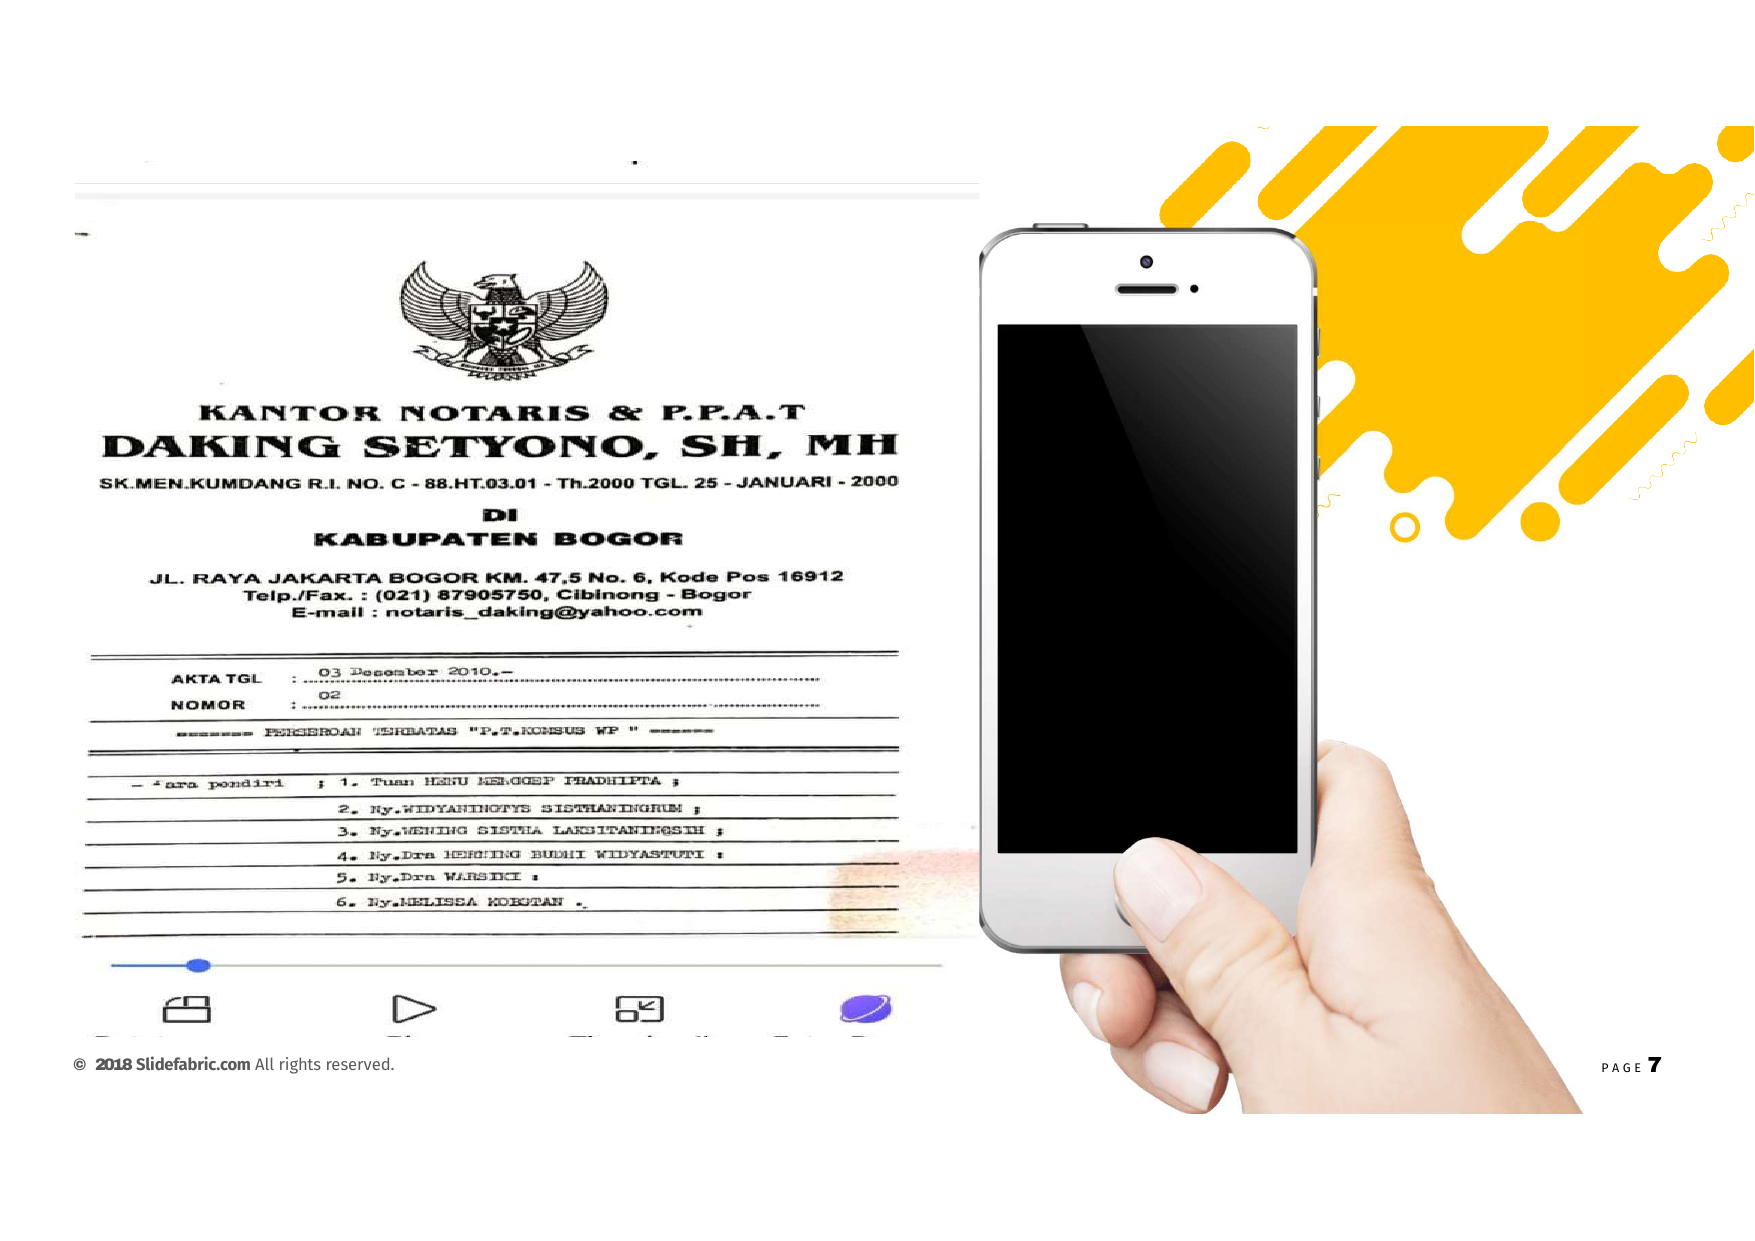

P A G E 7
© 2018 Slidefabric.com All rights reserved.